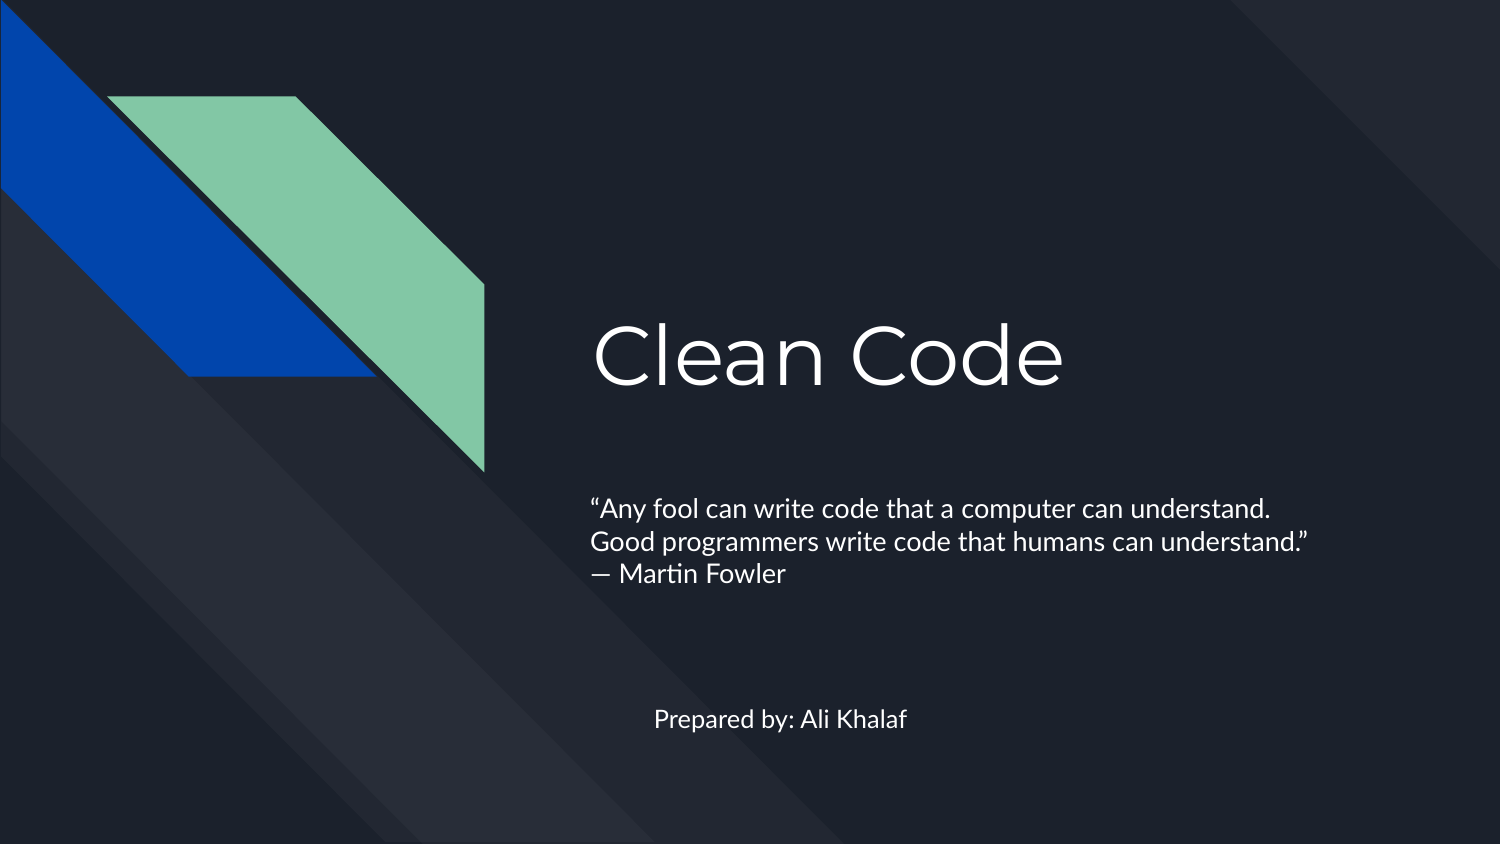

# Clean Code

“Any fool can write code that a computer can understand.
Good programmers write code that humans can understand.”
— Martin Fowler

Prepared by: Ali Khalaf